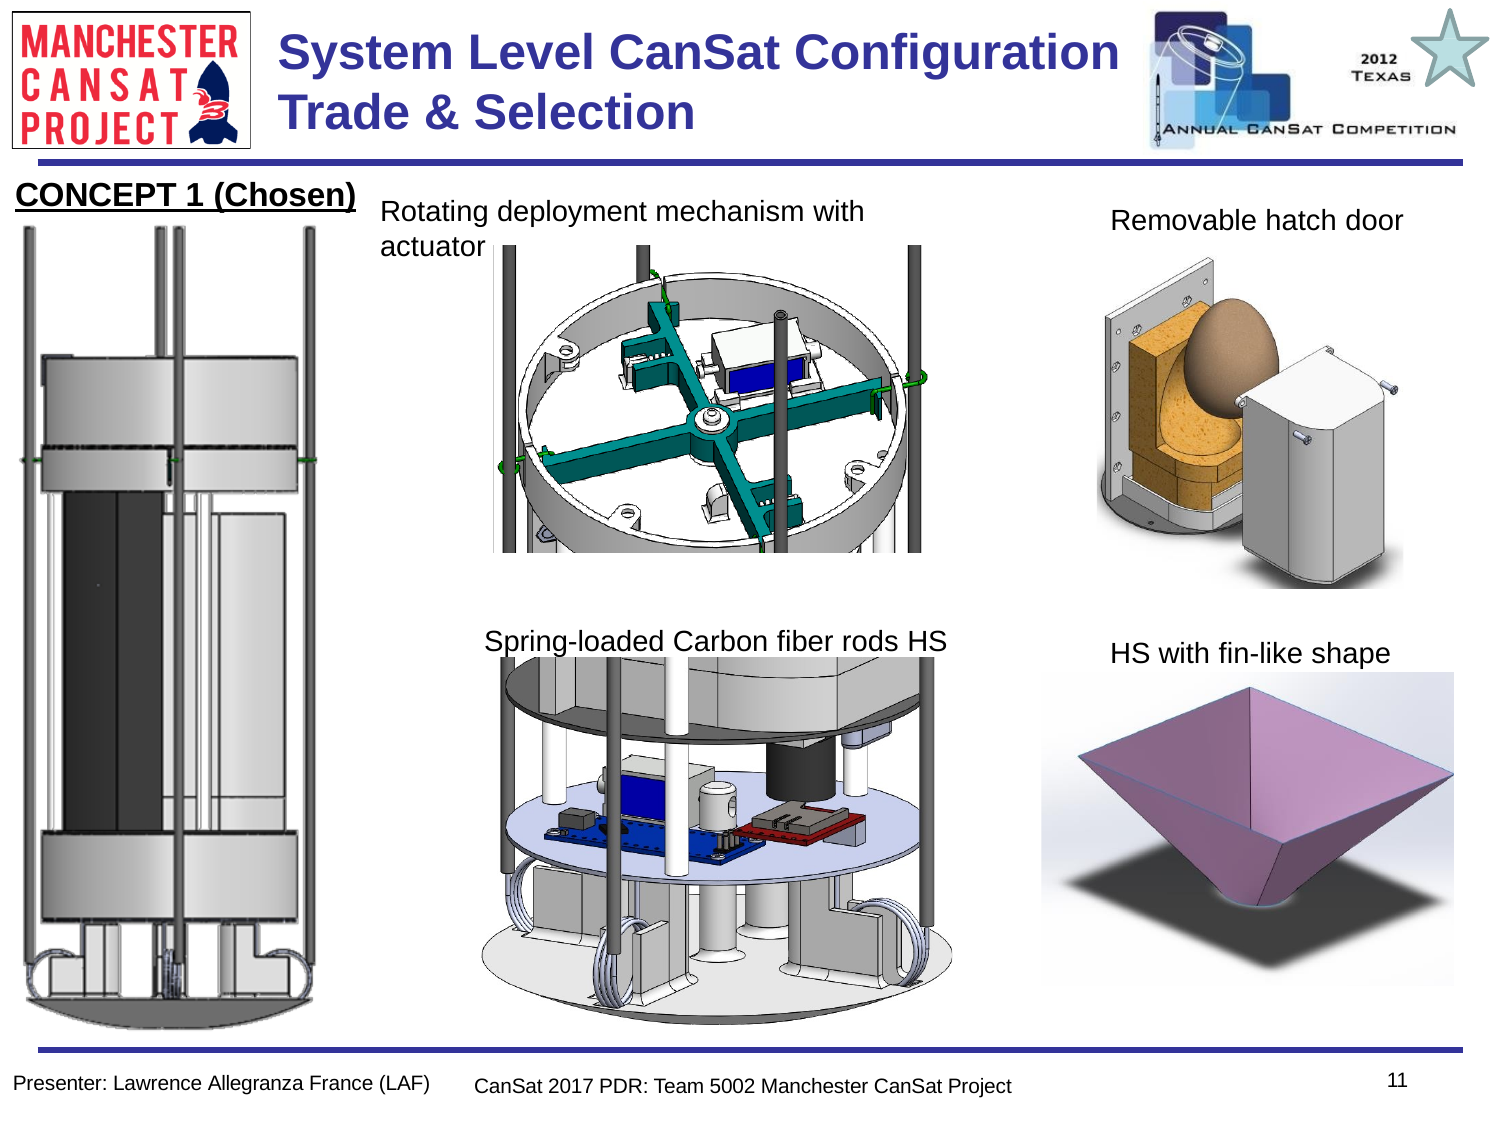

# System Level CanSat Configuration  Trade & Selection

Team Logo
Here
(If You Want)

CONCEPT 1 (Chosen)
Rotating deployment mechanism with actuator
Removable hatch door

Spring-loaded Carbon fiber rods HS
HS with fin-like shape

11
Presenter: Lawrence Allegranza France (LAF)
CanSat 2017 PDR: Team 5002 Manchester CanSat Project